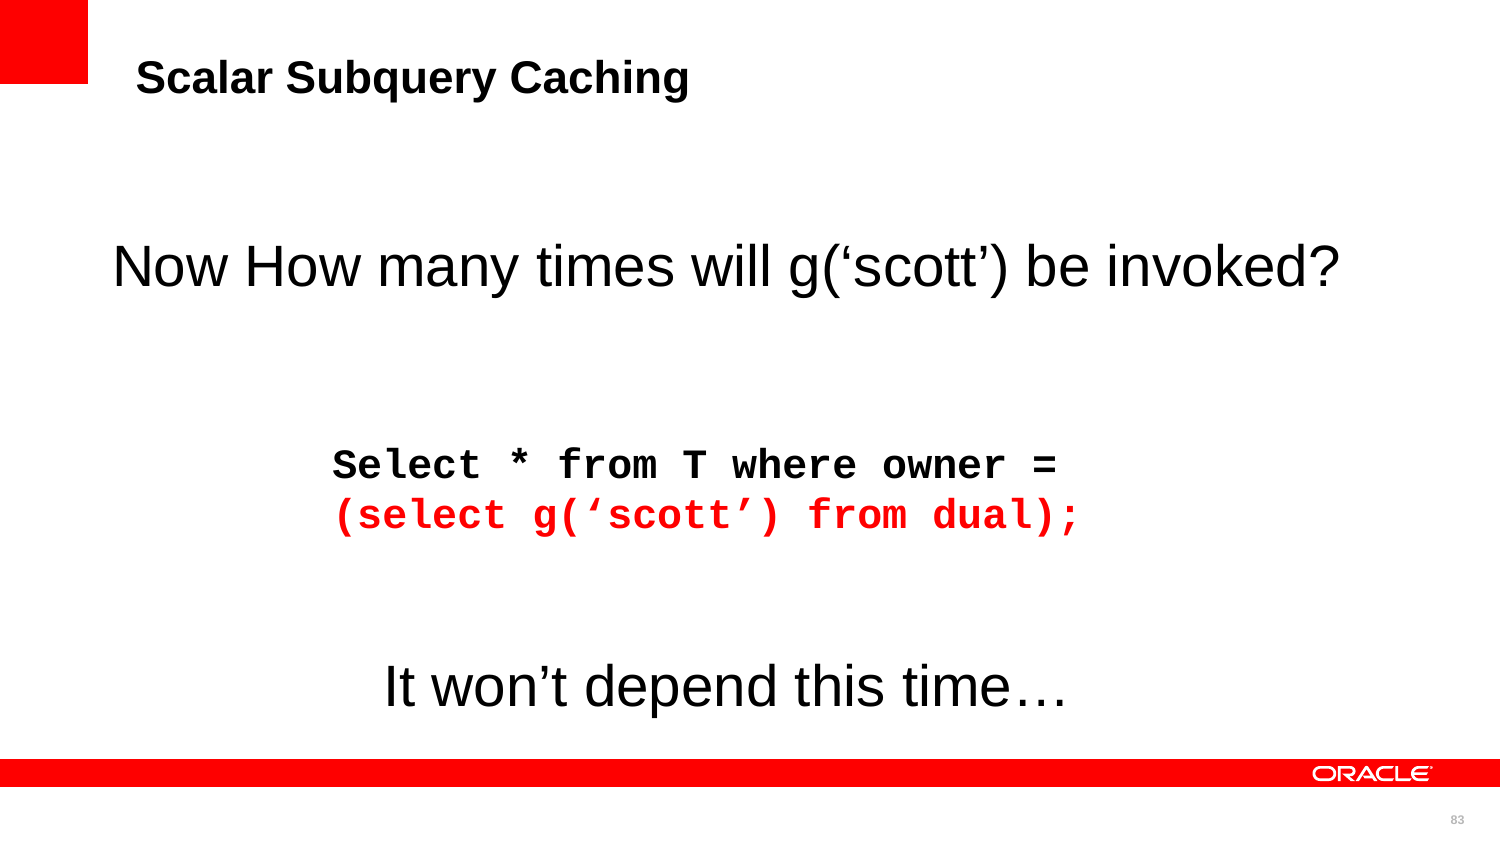

Scalar Subquery Caching
Now How many times will g(‘scott’) be invoked?

It won’t depend this time…

Select * from T where owner =
(select g(‘scott’) from dual);